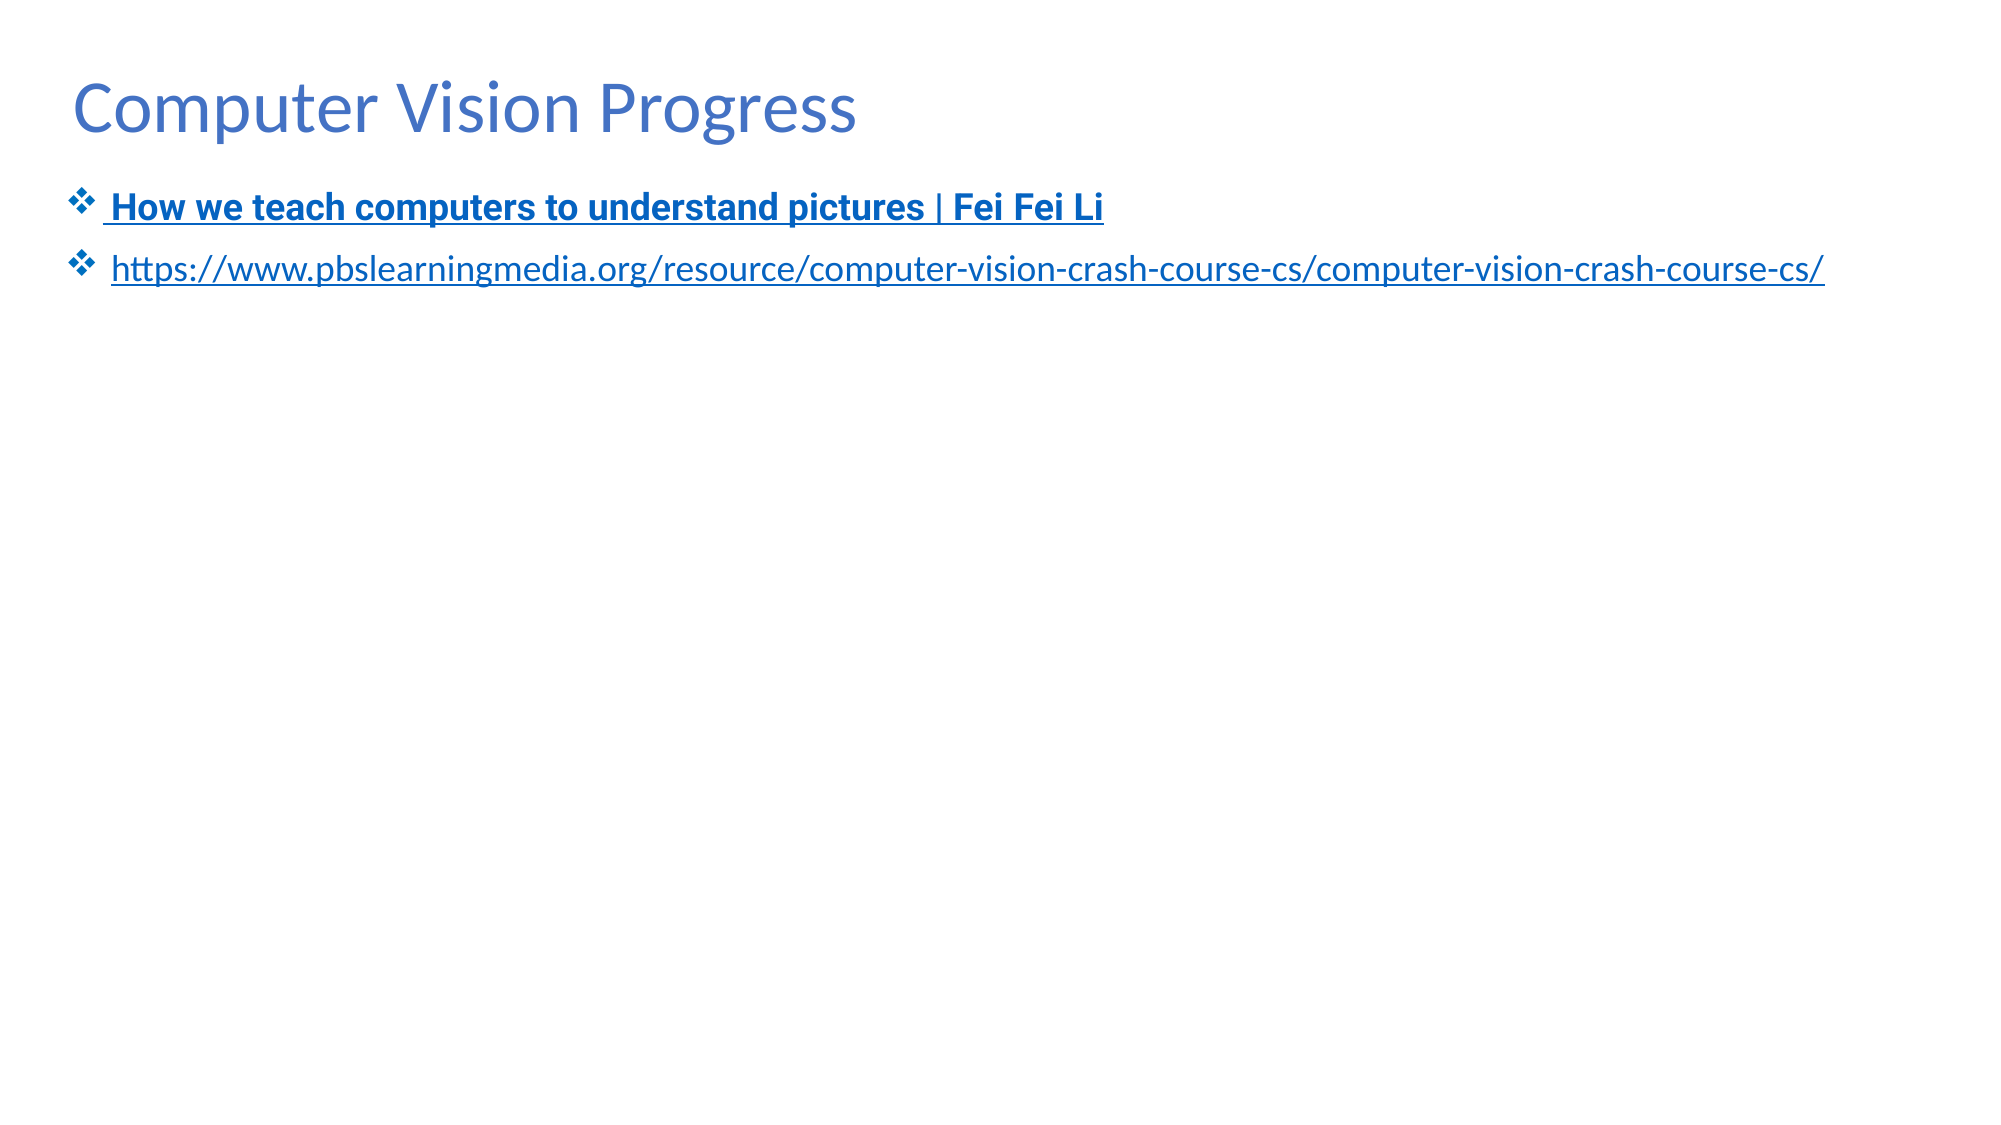

# Computer Vision Progress
 How we teach computers to understand pictures | Fei Fei Li
 https://www.pbslearningmedia.org/resource/computer-vision-crash-course-cs/computer-vision-crash-course-cs/